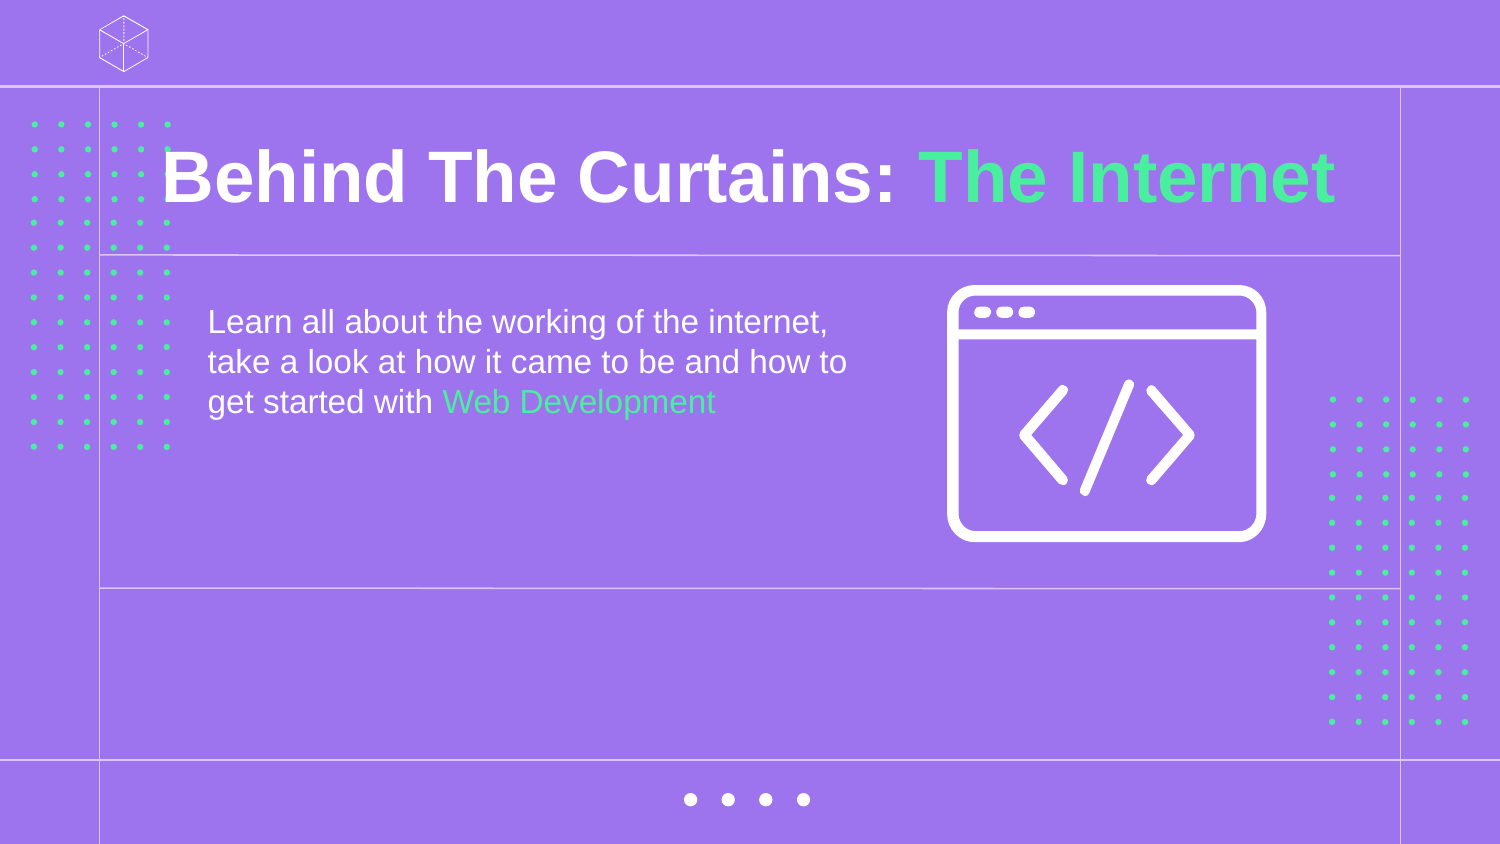

# Behind The Curtains: The Internet

Learn all about the working of the internet, take a look at how it came to be and how to get started with Web Development